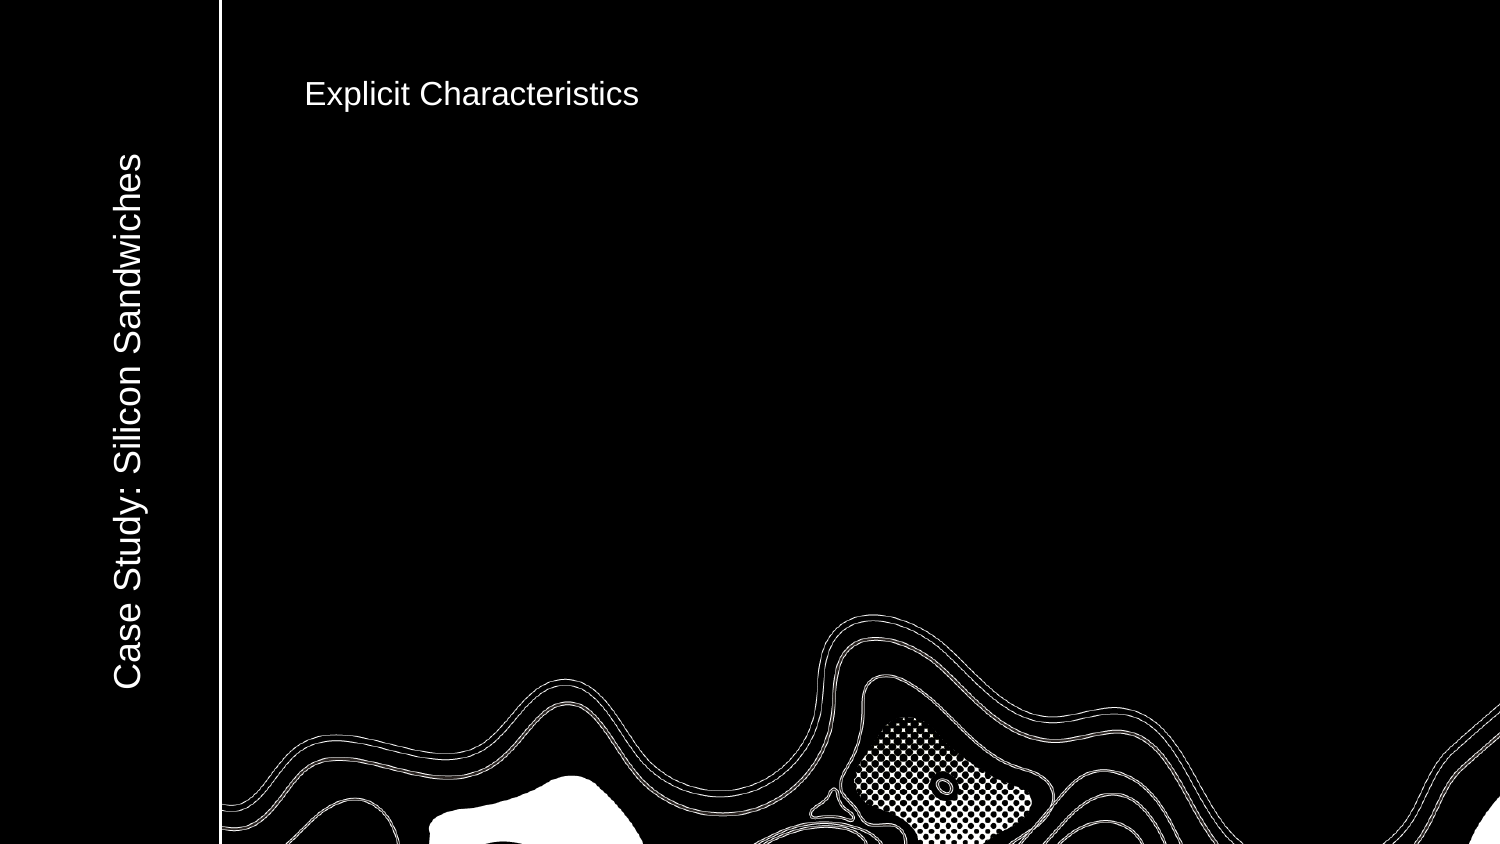

Explicit Characteristics
# Case Study: Silicon Sandwiches